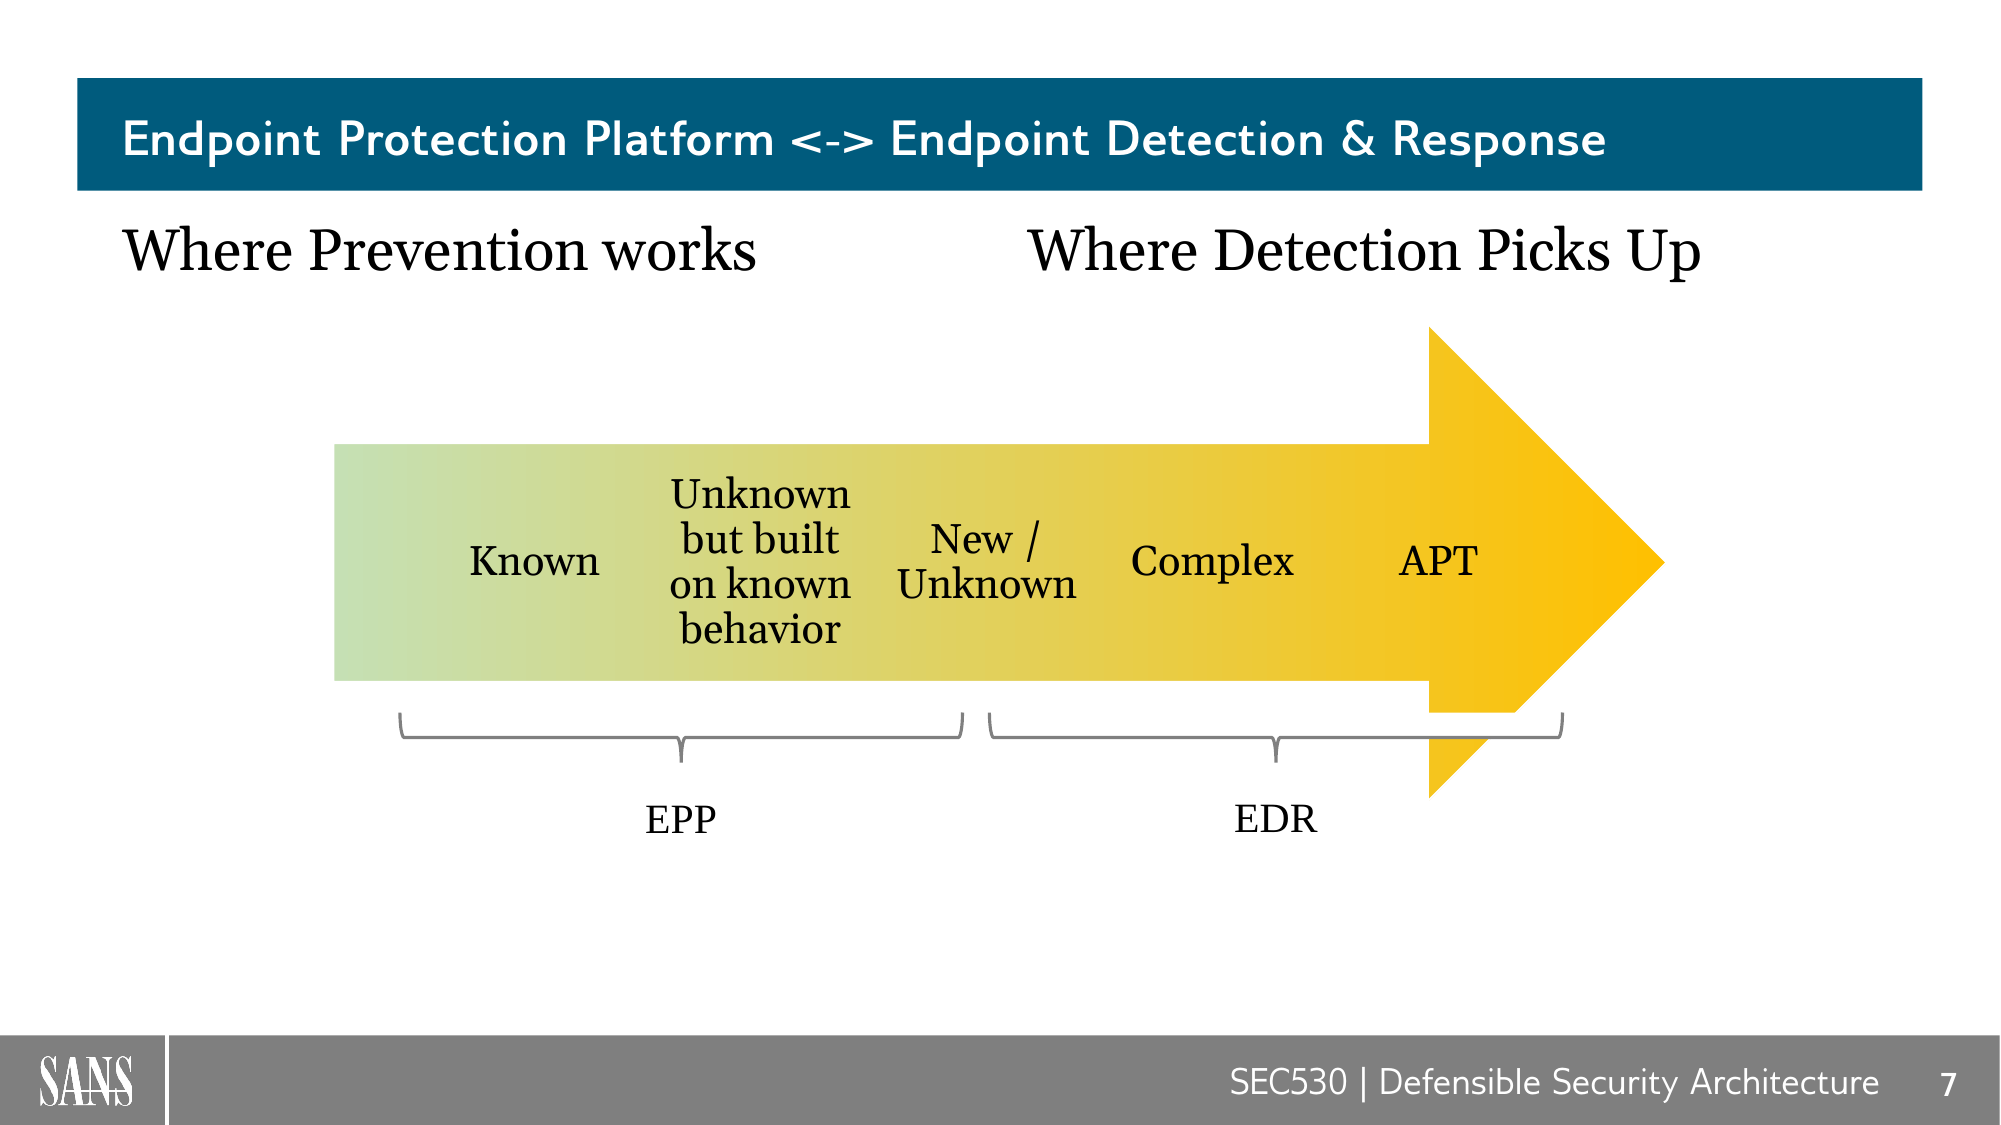

# Endpoint Protection Platform <-> Endpoint Detection & Response
APT
Complex
New / Unknown
Unknown but built on known behavior
Known
Where Prevention works
Where Detection Picks Up

EDR
EPP